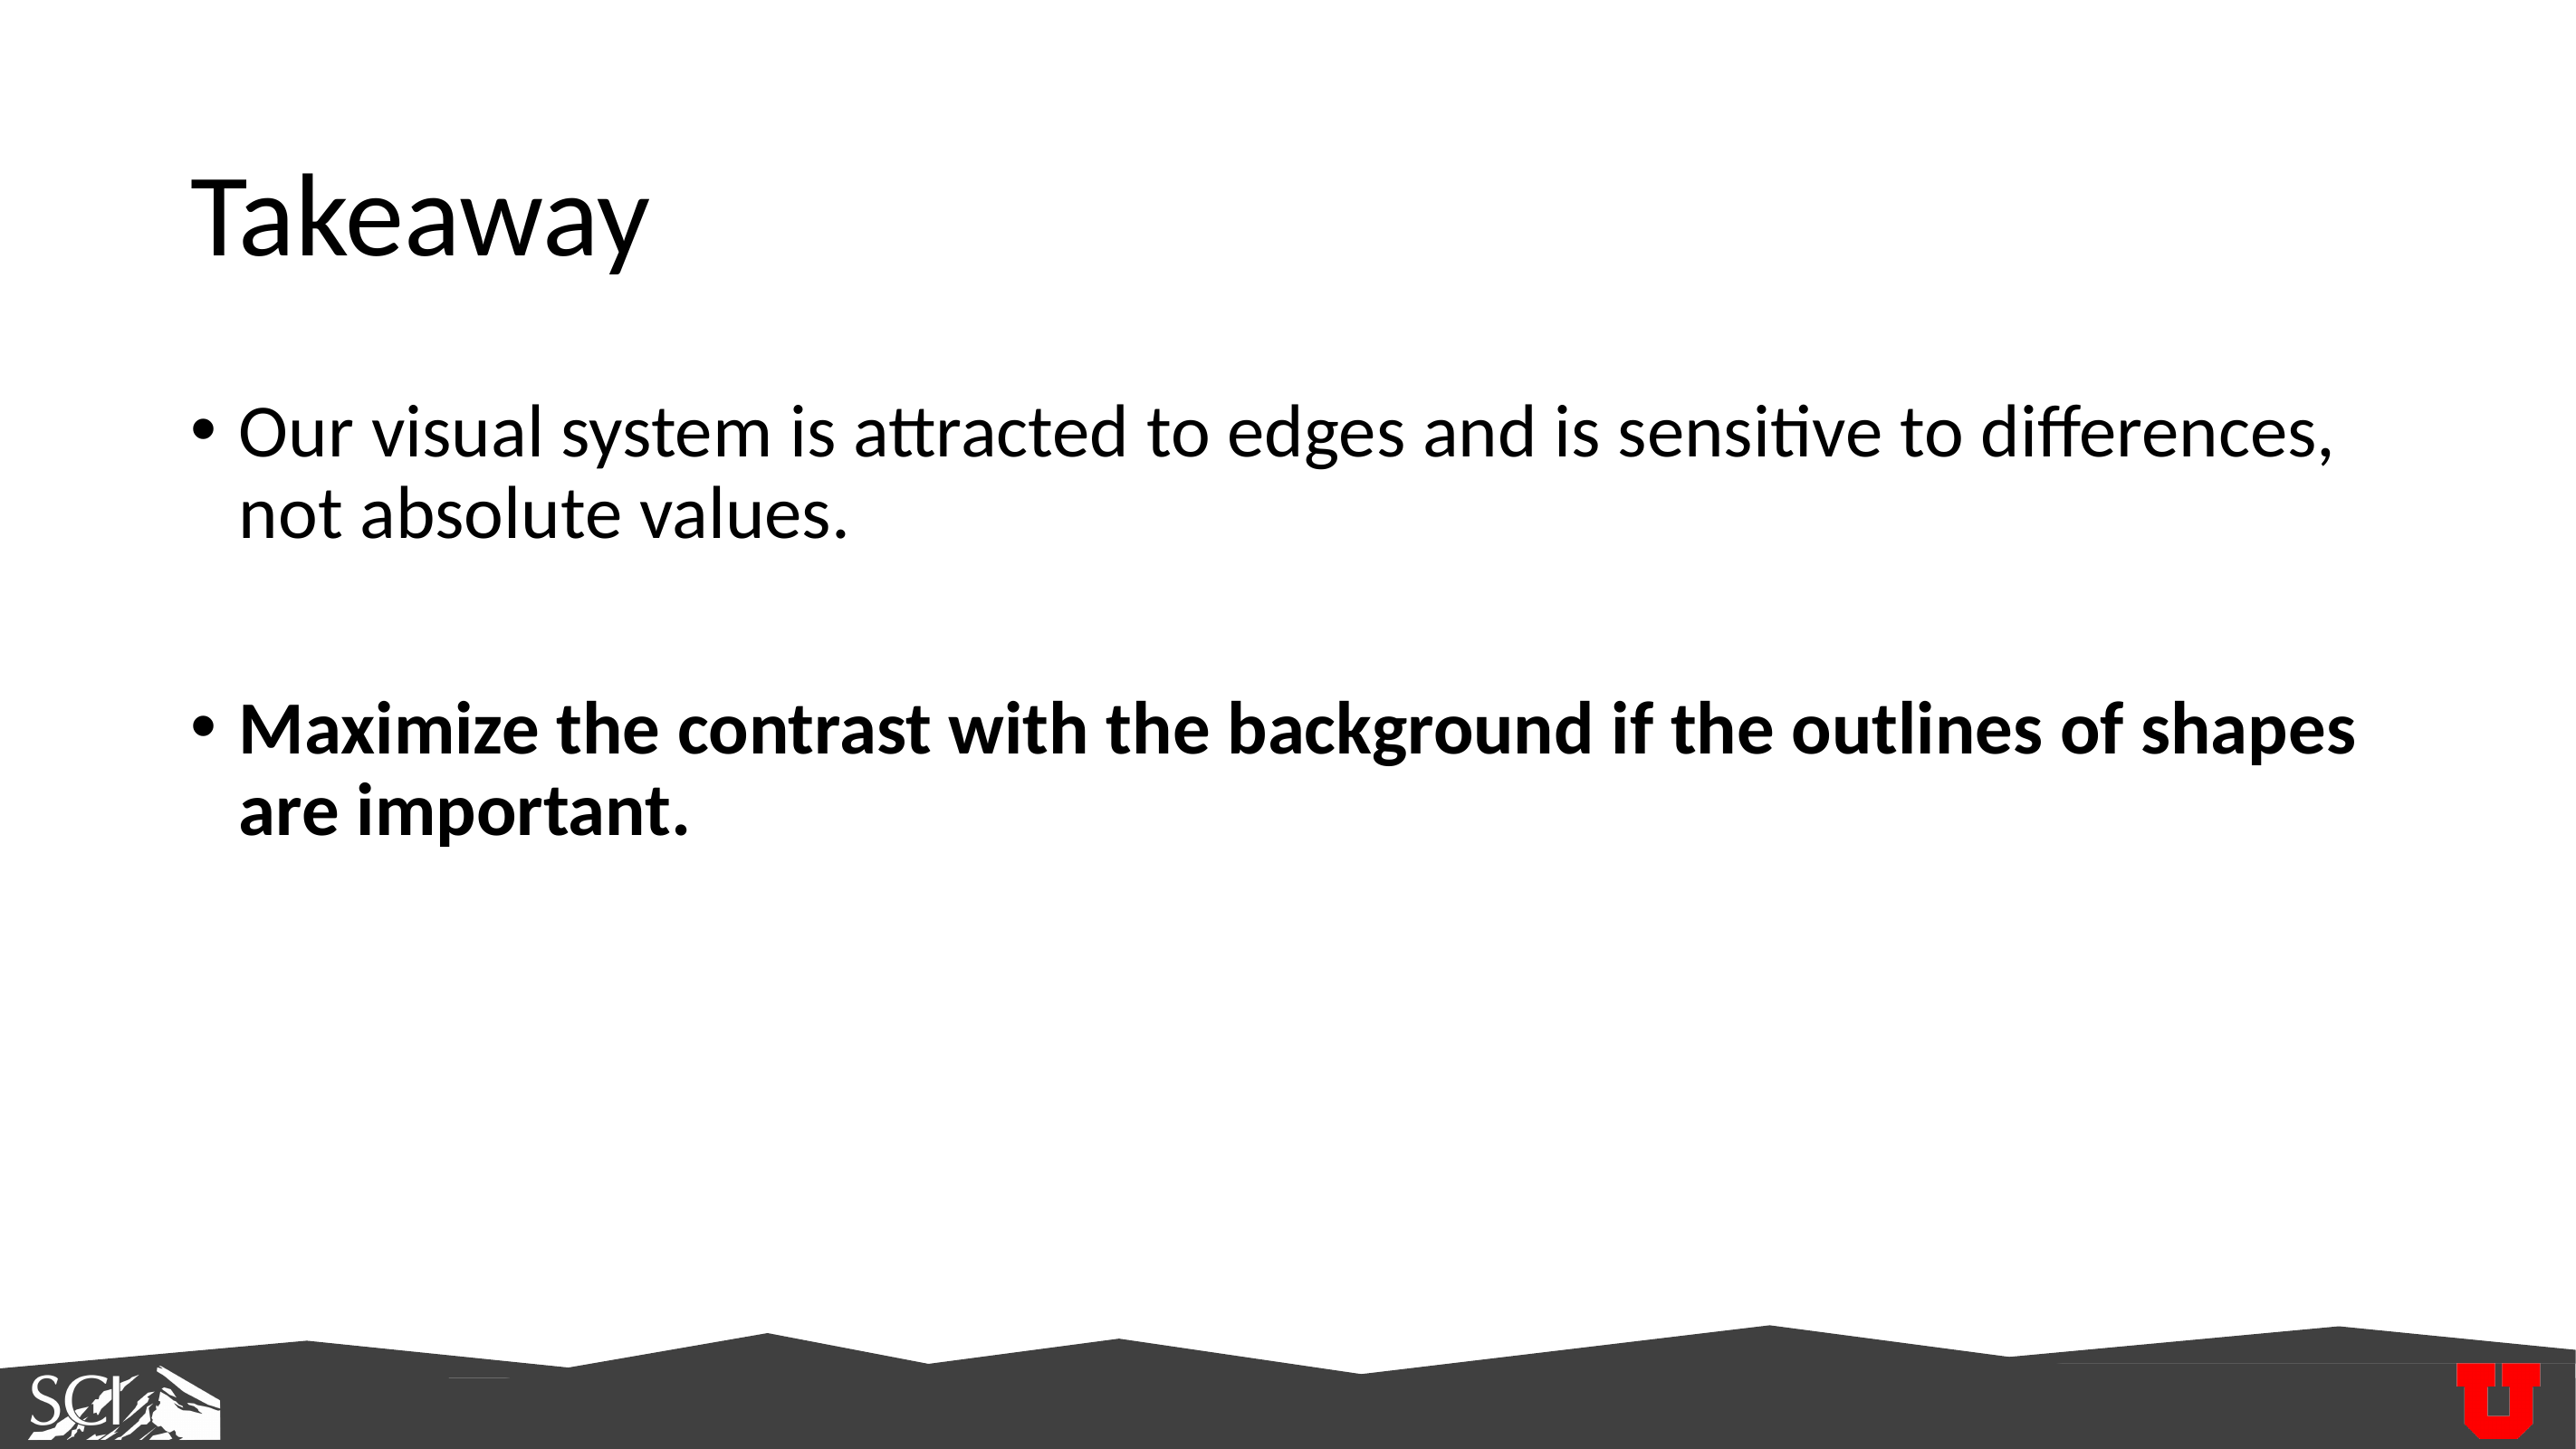

# Takeaway
Our visual system is attracted to edges and is sensitive to differences, not absolute values.

Maximize the contrast with the background if the outlines of shapes are important.